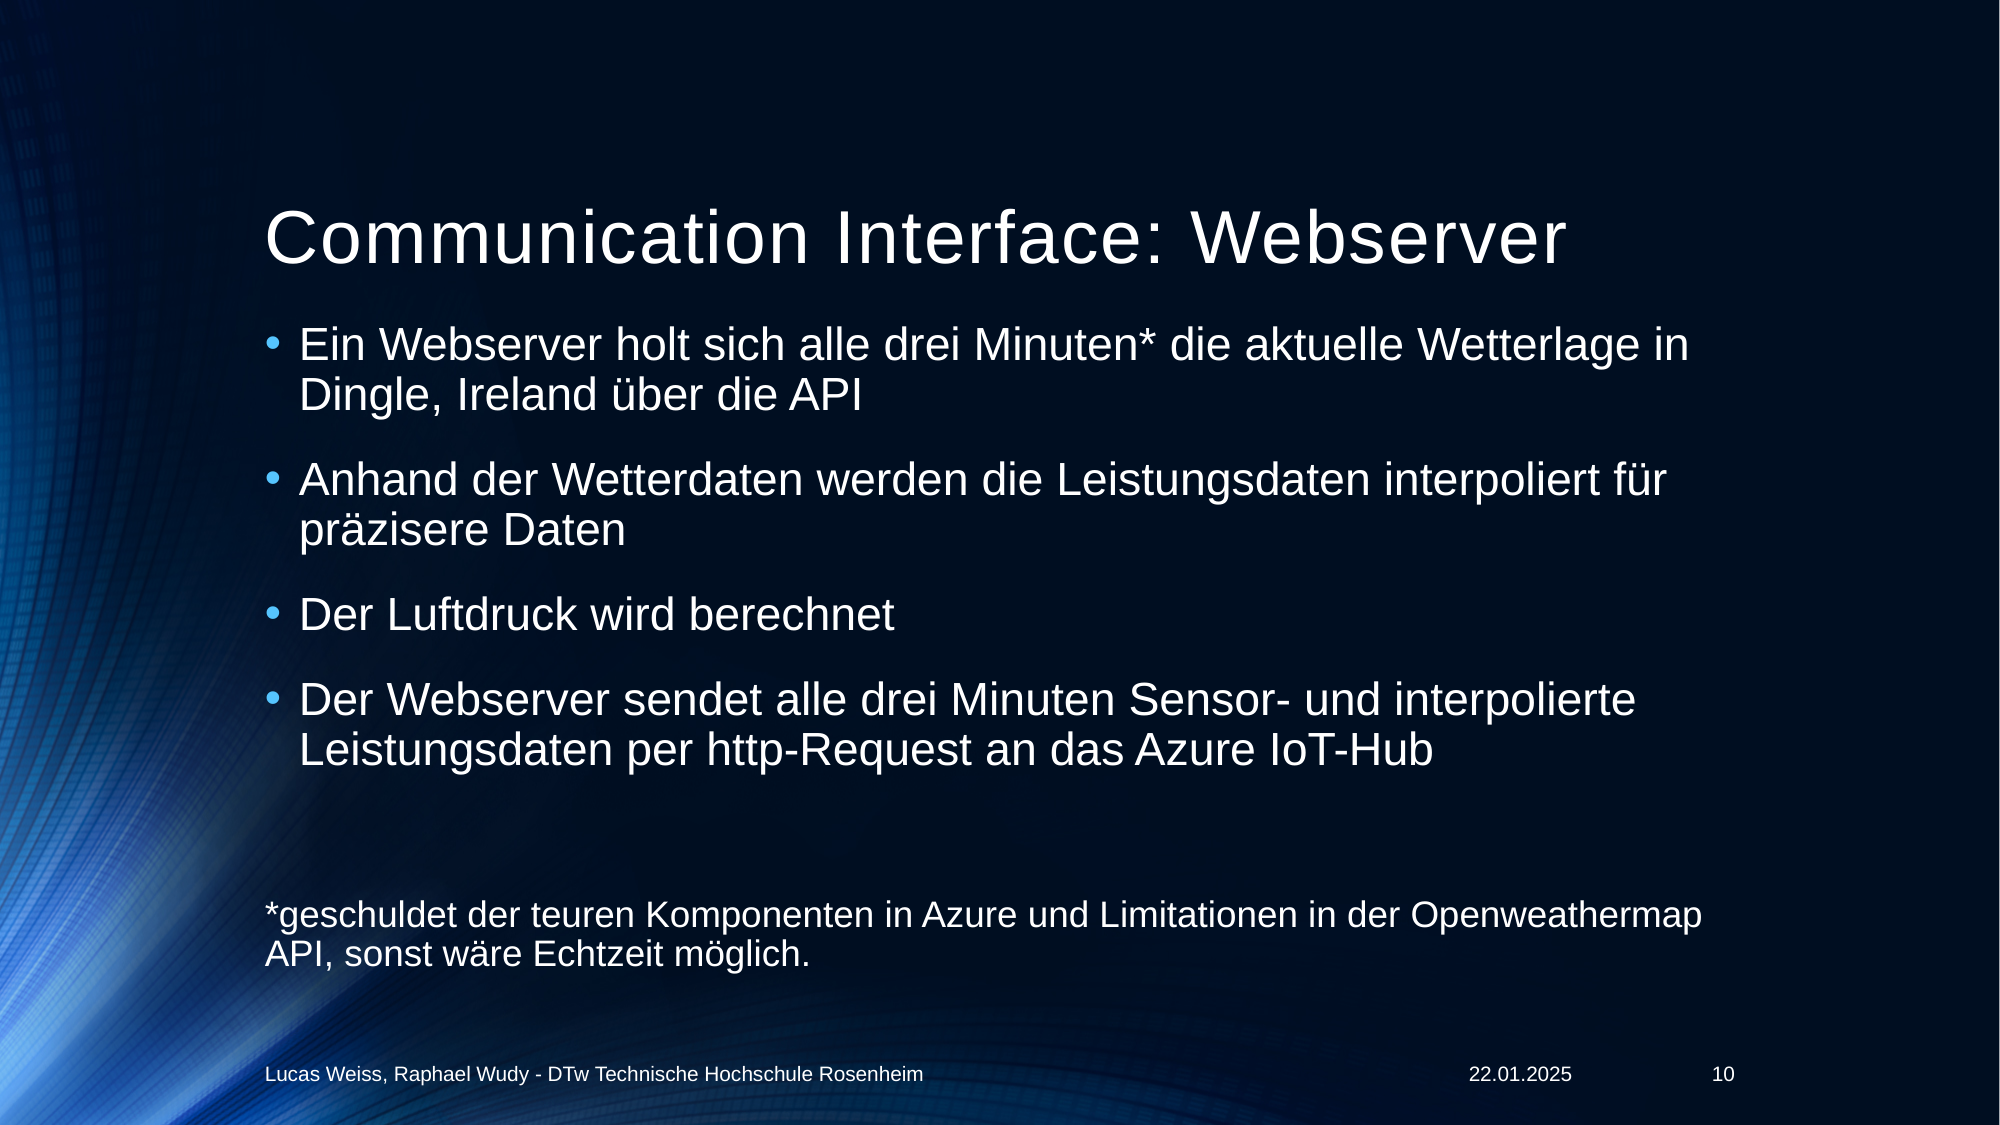

# Communication Interface: Webserver
Ein Webserver holt sich alle drei Minuten* die aktuelle Wetterlage in Dingle, Ireland über die API
Anhand der Wetterdaten werden die Leistungsdaten interpoliert für präzisere Daten
Der Luftdruck wird berechnet
Der Webserver sendet alle drei Minuten Sensor- und interpolierte Leistungsdaten per http-Request an das Azure IoT-Hub

*geschuldet der teuren Komponenten in Azure und Limitationen in der Openweathermap API, sonst wäre Echtzeit möglich.
Lucas Weiss, Raphael Wudy - DTw Technische Hochschule Rosenheim
22.01.2025
10